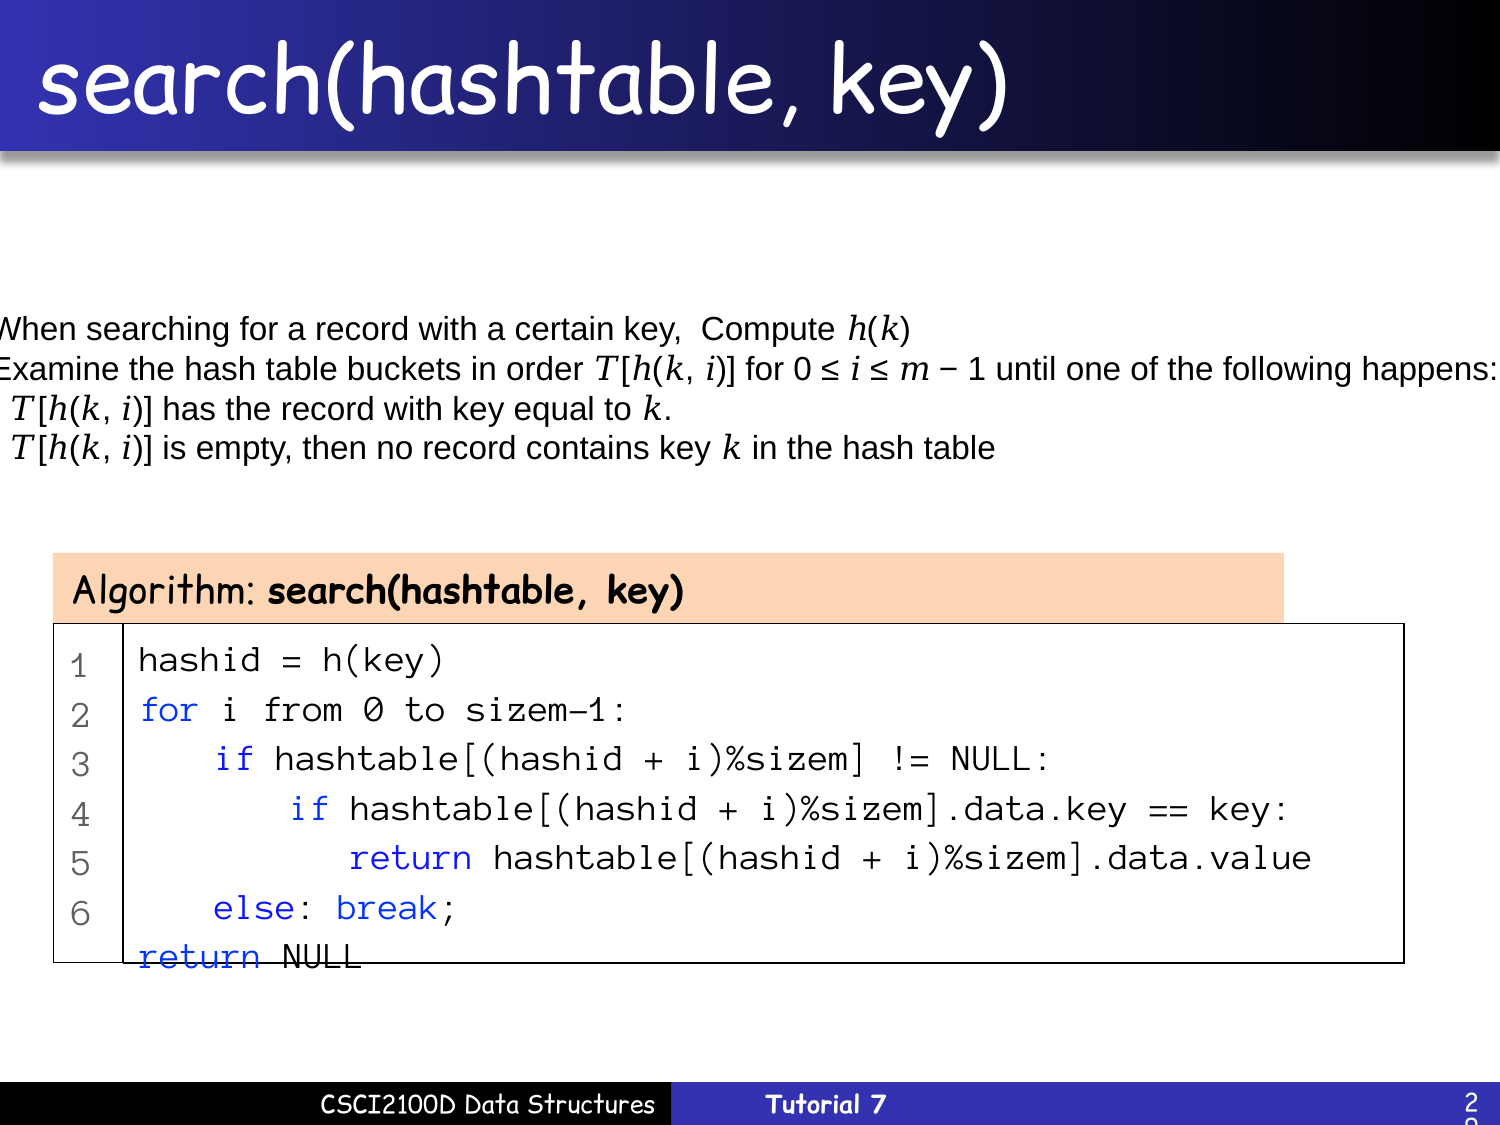

# search(hashtable, key)
When searching for a record with a certain key,  Compute ℎ(𝑘)
Examine the hash table buckets in order 𝑇[ℎ(𝑘, 𝑖)] for 0 ≤ 𝑖 ≤ 𝑚 − 1 until one of the following happens:
𝑇[ℎ(𝑘, 𝑖)] has the record with key equal to 𝑘.
𝑇[ℎ(𝑘, 𝑖)] is empty, then no record contains key 𝑘 in the hash table
Algorithm: search(hashtable, key)

hashid = h(key)
for i from 0 to sizem-1:
if hashtable[(hashid + i)%sizem] != NULL:
if hashtable[(hashid + i)%sizem].data.key == key:
   return hashtable[(hashid + i)%sizem].data.value
else: break;
return NULL

1
2
3
4
5
6

 5
 5
29
Tutorial 7